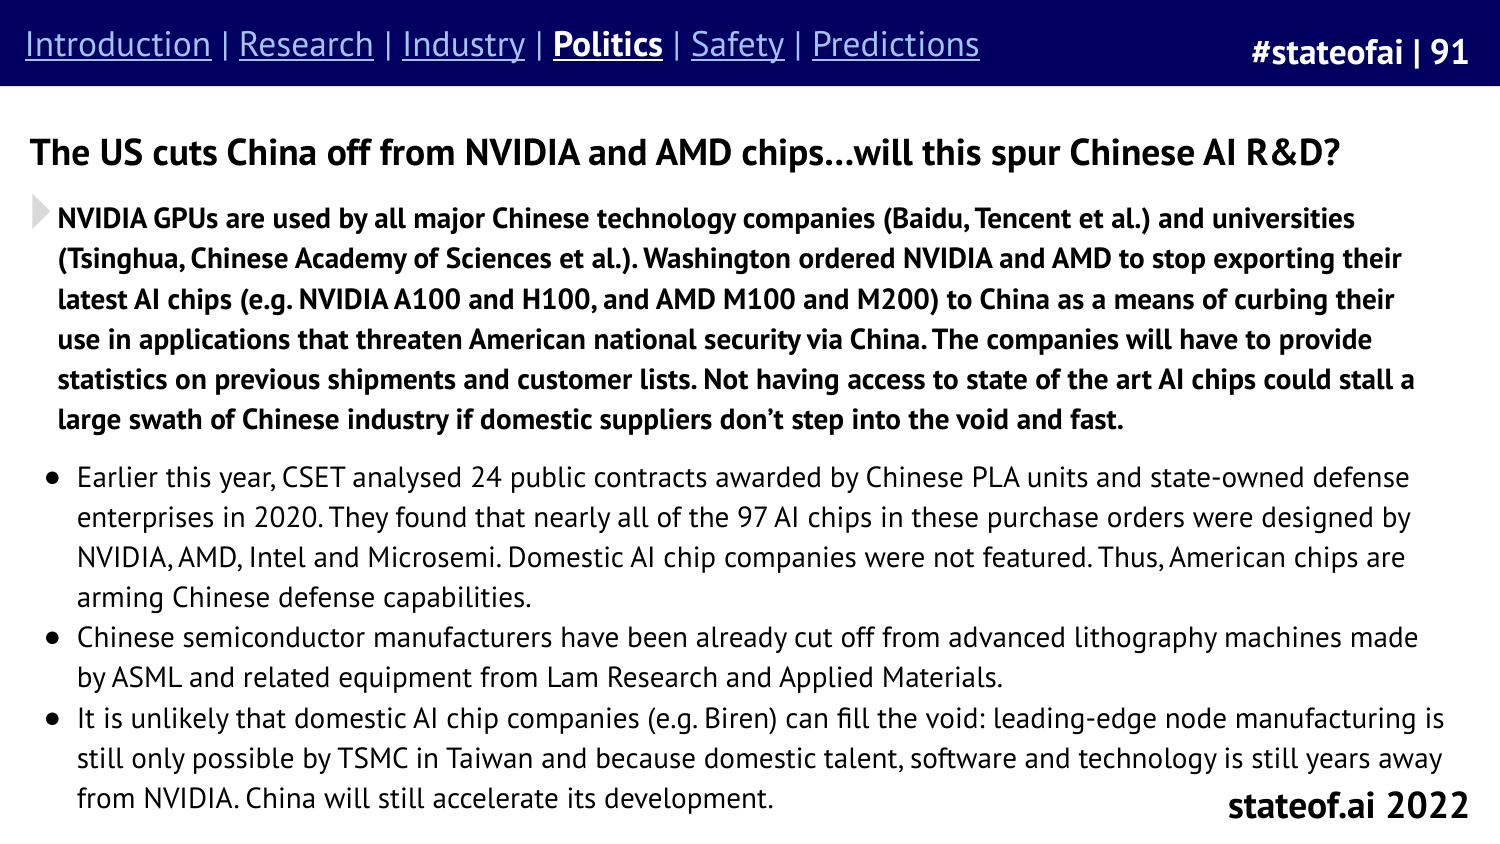

Introduction | Research | Industry | Politics | Safety | Predictions

#stateofai | 91
The US cuts China off from NVIDIA and AMD chips…will this spur Chinese AI R&D?
NVIDIA GPUs are used by all major Chinese technology companies (Baidu, Tencent et al.) and universities (Tsinghua, Chinese Academy of Sciences et al.). Washington ordered NVIDIA and AMD to stop exporting their latest AI chips (e.g. NVIDIA A100 and H100, and AMD M100 and M200) to China as a means of curbing their use in applications that threaten American national security via China. The companies will have to provide statistics on previous shipments and customer lists. Not having access to state of the art AI chips could stall a large swath of Chinese industry if domestic suppliers don’t step into the void and fast.

Earlier this year, CSET analysed 24 public contracts awarded by Chinese PLA units and state-owned defense enterprises in 2020. They found that nearly all of the 97 AI chips in these purchase orders were designed by NVIDIA, AMD, Intel and Microsemi. Domestic AI chip companies were not featured. Thus, American chips are arming Chinese defense capabilities.
Chinese semiconductor manufacturers have been already cut off from advanced lithography machines made by ASML and related equipment from Lam Research and Applied Materials.
It is unlikely that domestic AI chip companies (e.g. Biren) can fill the void: leading-edge node manufacturing is still only possible by TSMC in Taiwan and because domestic talent, software and technology is still years away from NVIDIA. China will still accelerate its development.
stateof.ai 2022